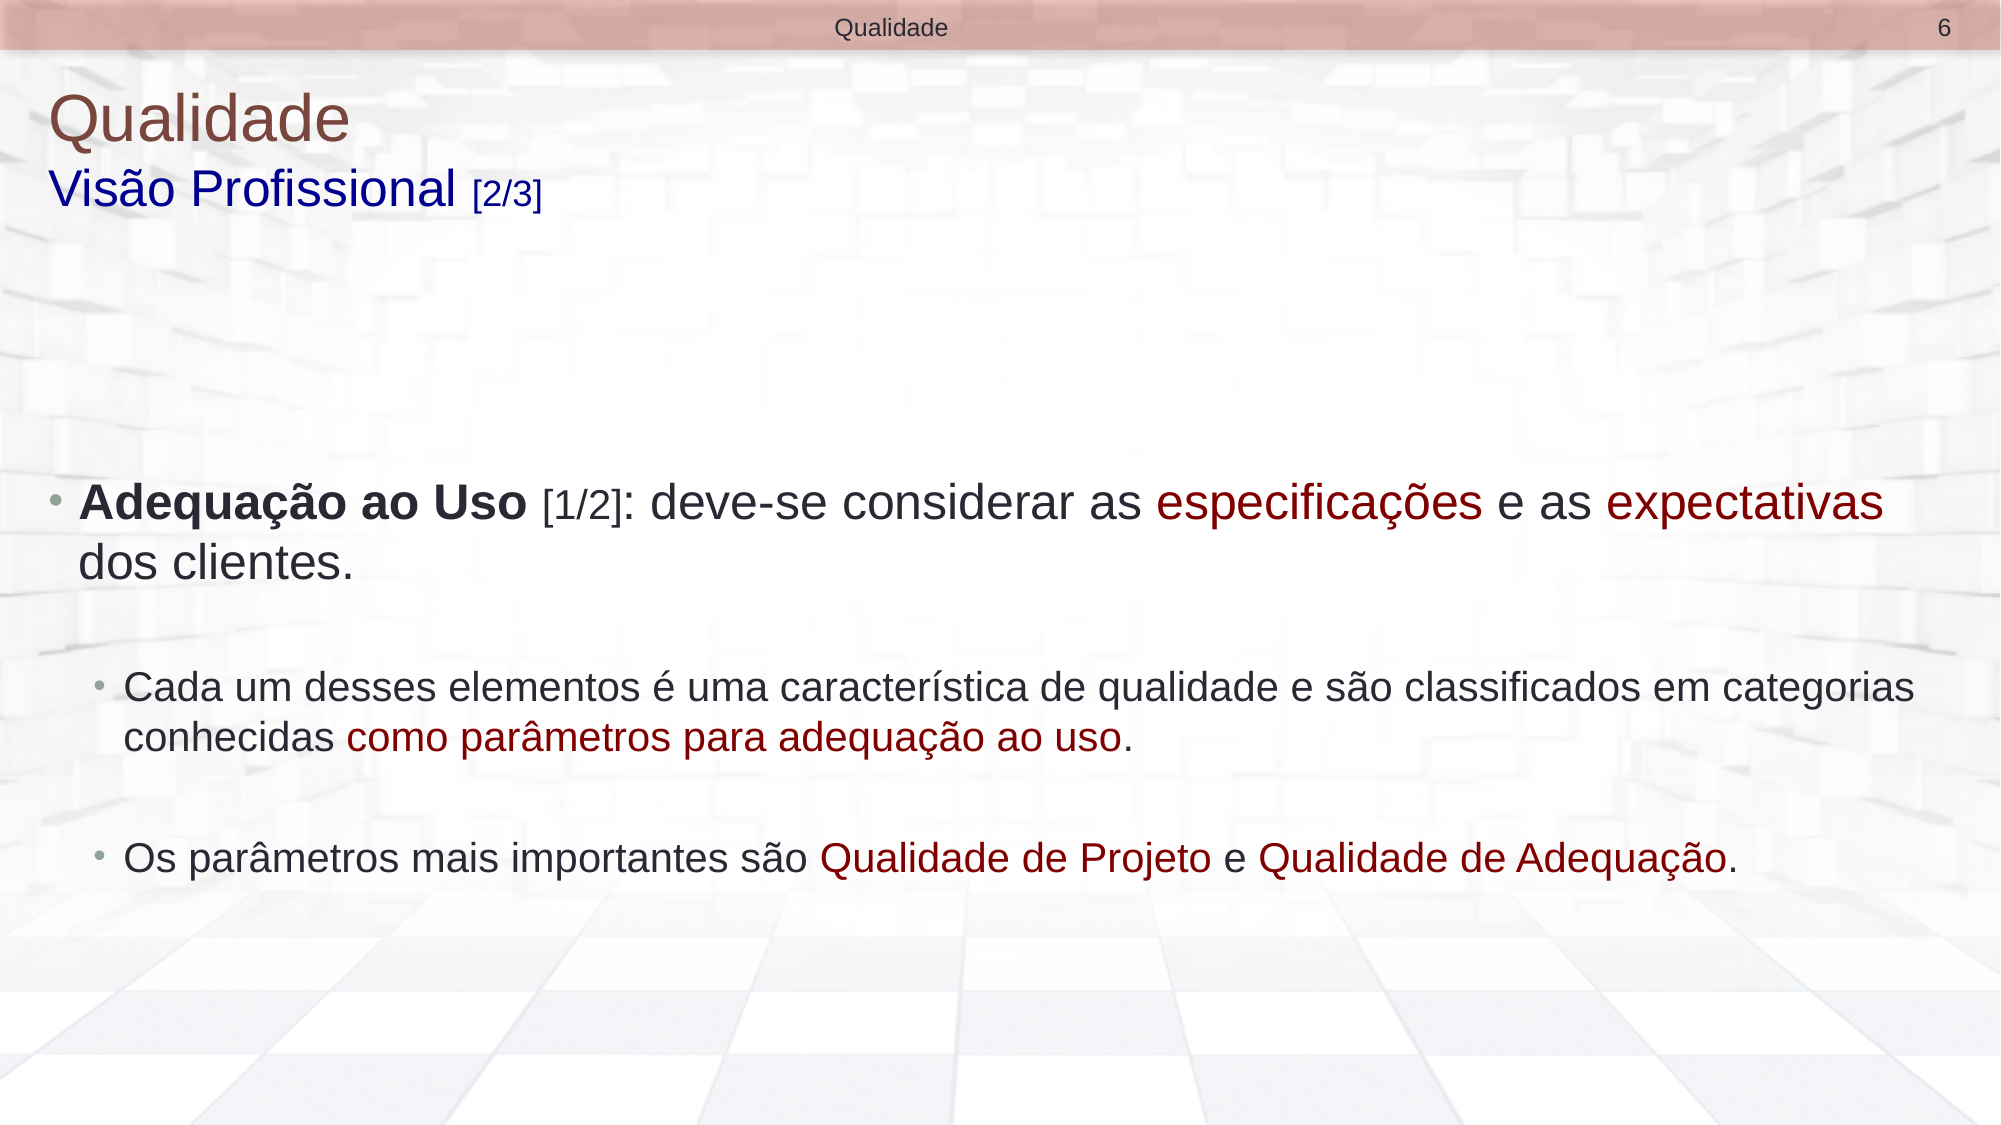

6
Qualidade
# Qualidade Visão Profissional [2/3]
Adequação ao Uso [1/2]: deve-se considerar as especificações e as expectativas dos clientes.

Cada um desses elementos é uma característica de qualidade e são classificados em categorias conhecidas como parâmetros para adequação ao uso.

Os parâmetros mais importantes são Qualidade de Projeto e Qualidade de Adequação.